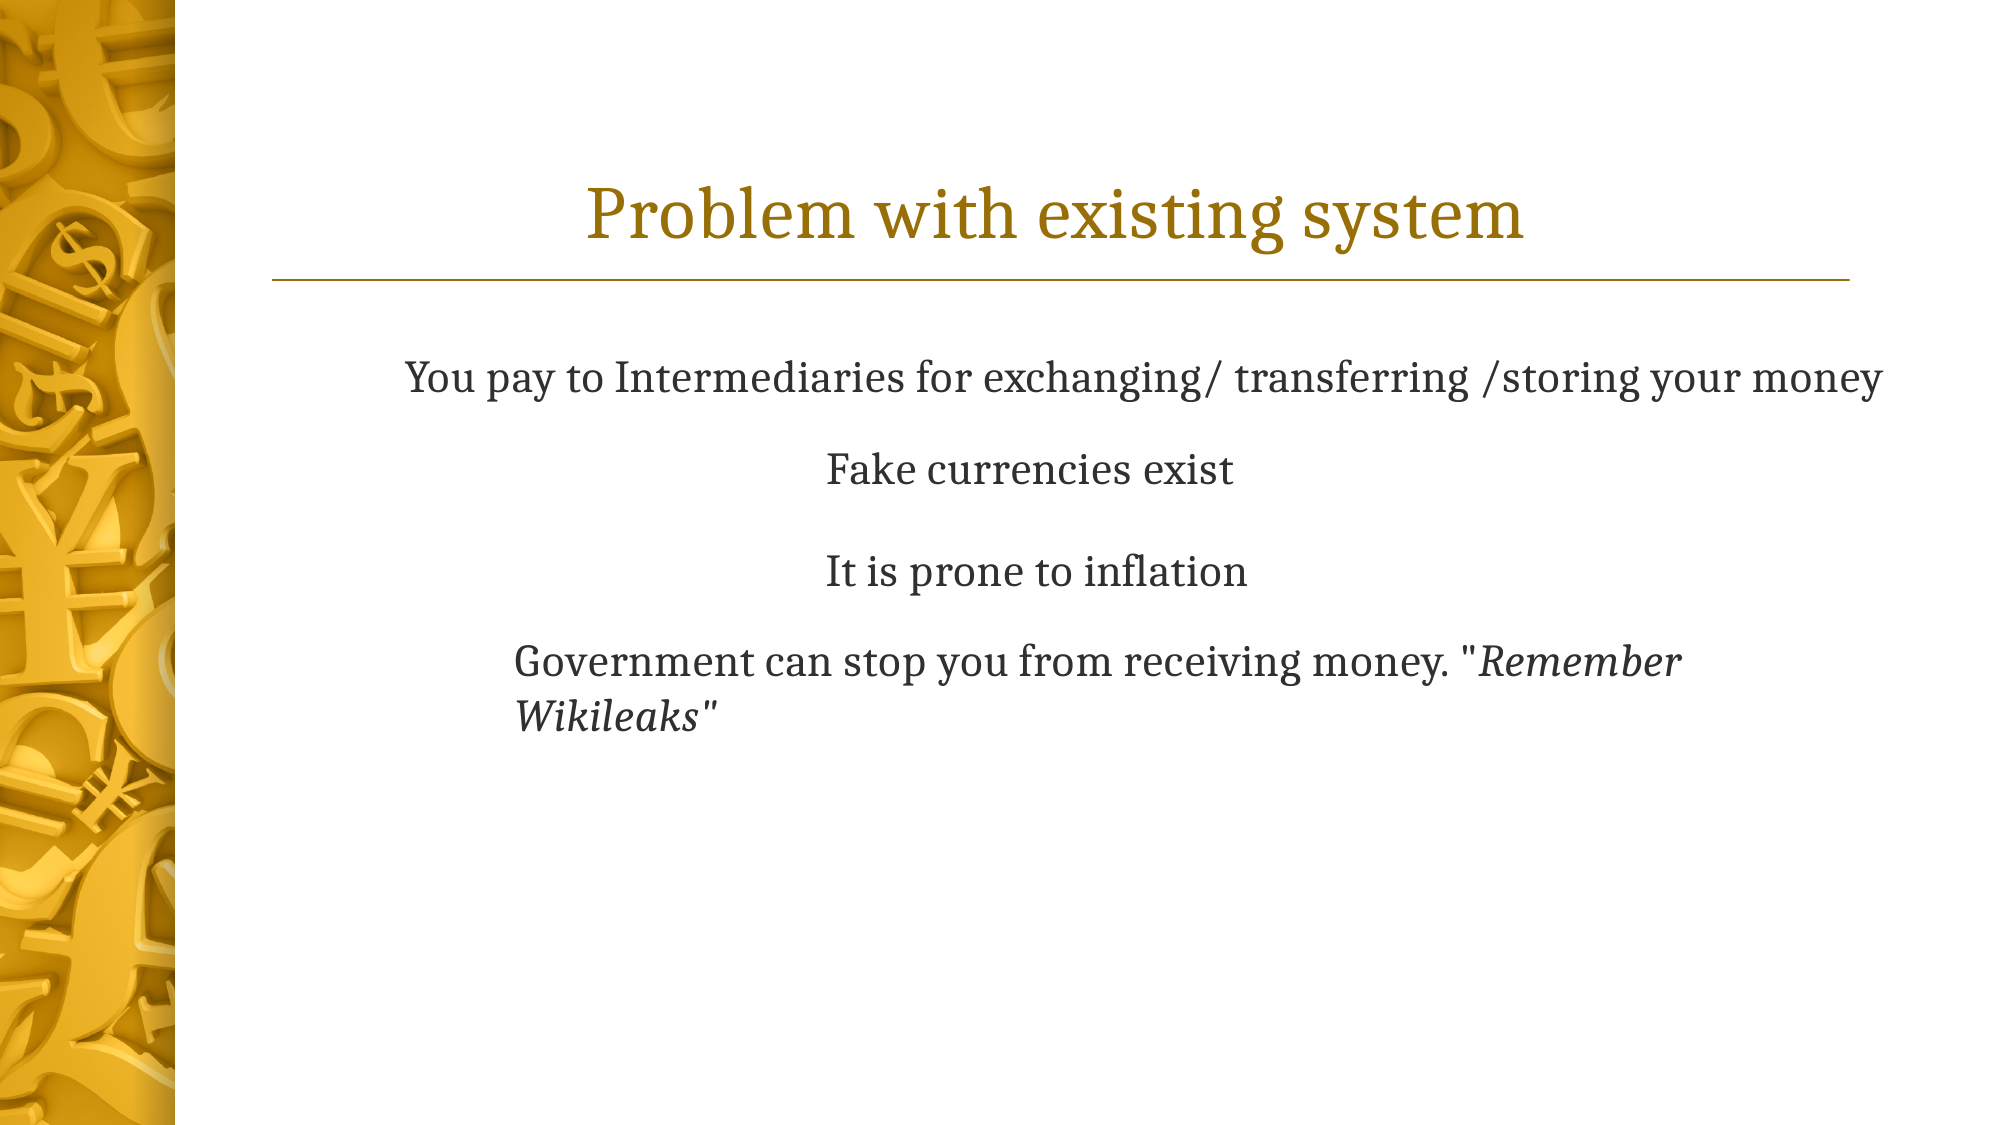

# Problem with existing system
You pay to Intermediaries for exchanging/ transferring /storing your money
Fake currencies exist
It is prone to inflation
Government can stop you from receiving money. "Remember Wikileaks"